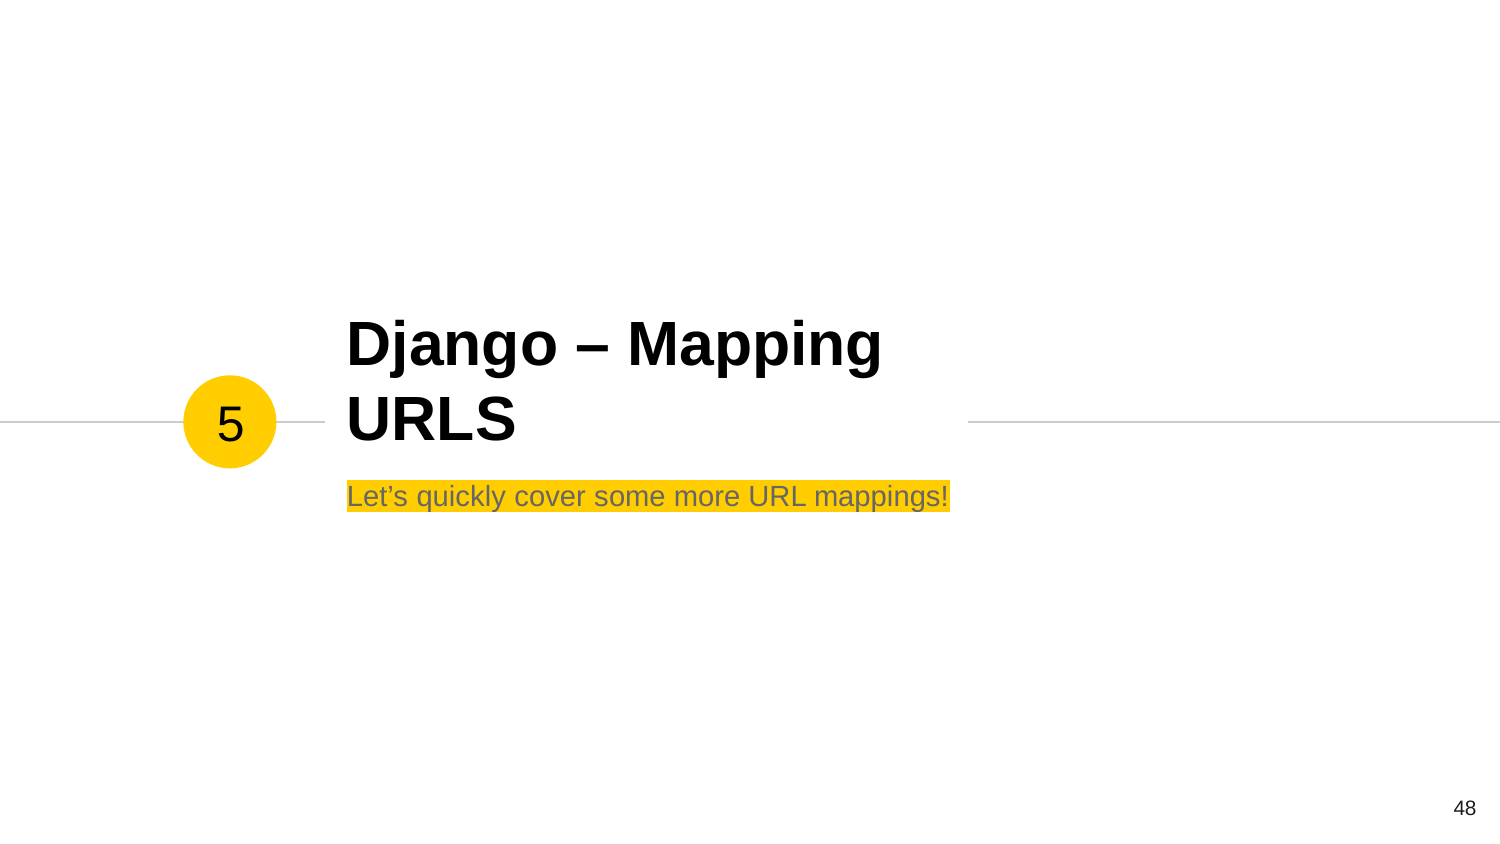

# Django – Mapping URLS
5
Let’s quickly cover some more URL mappings!
48